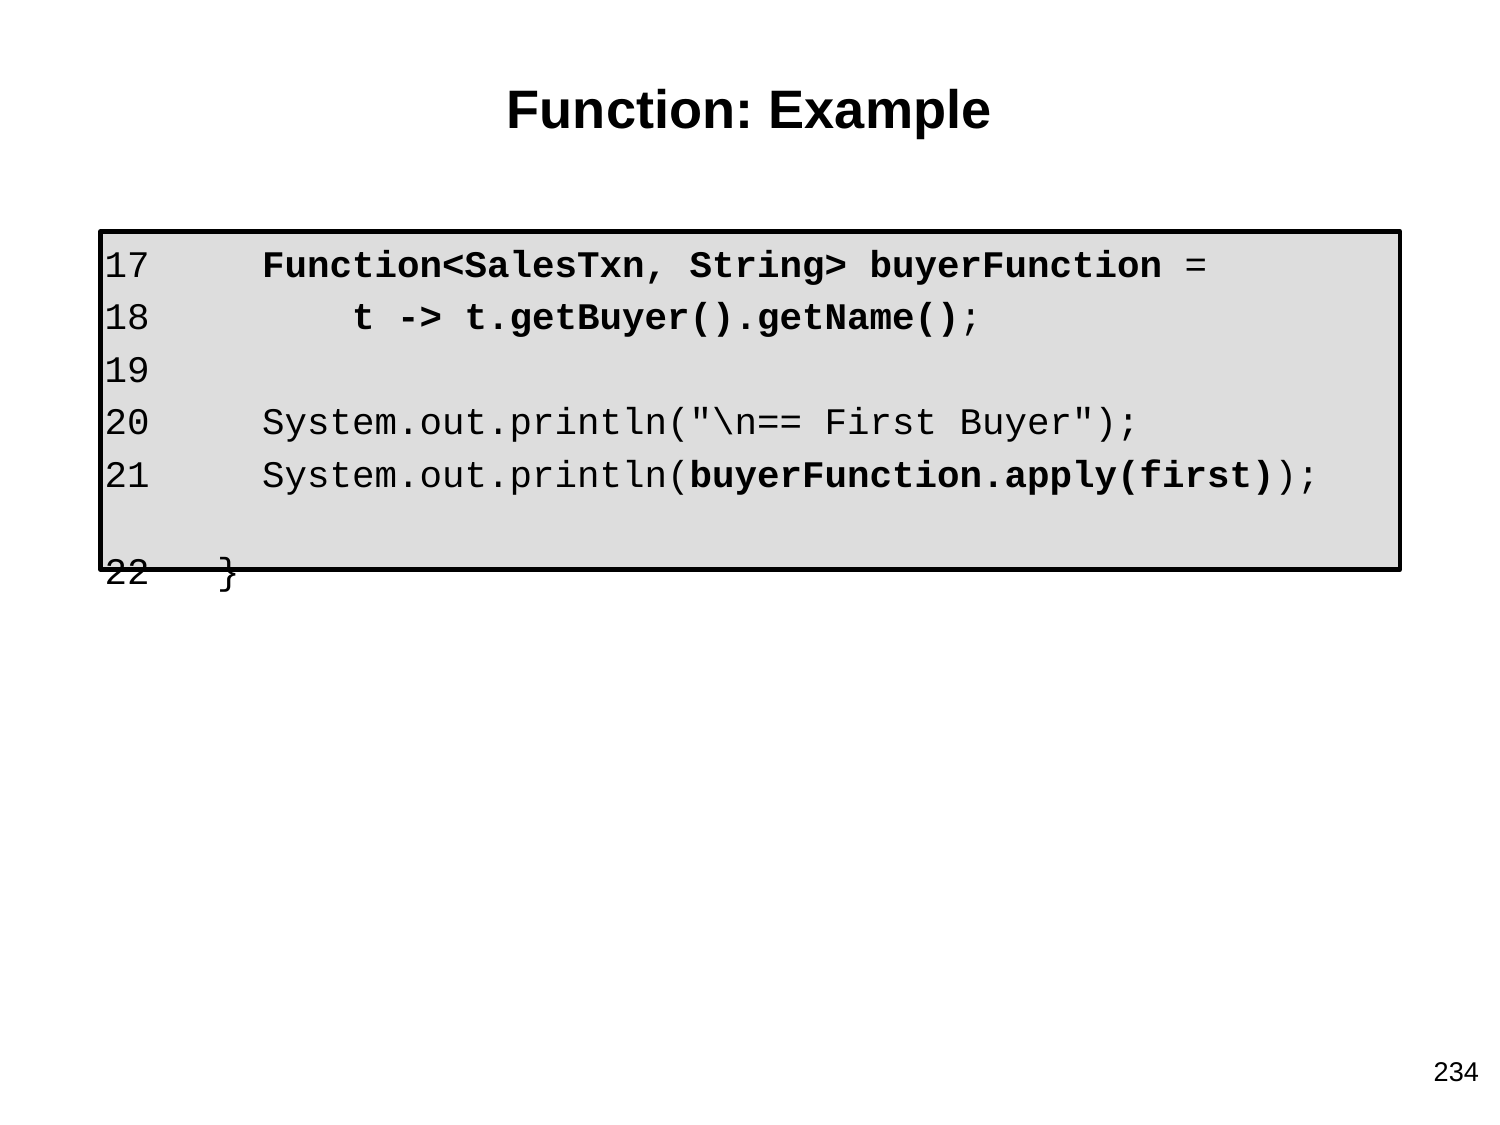

# Function: Example

17     Function<SalesTxn, String> buyerFunction =
18         t -> t.getBuyer().getName();
19
20     System.out.println("\n== First Buyer");
21     System.out.println(buyerFunction.apply(first));
22   }
234